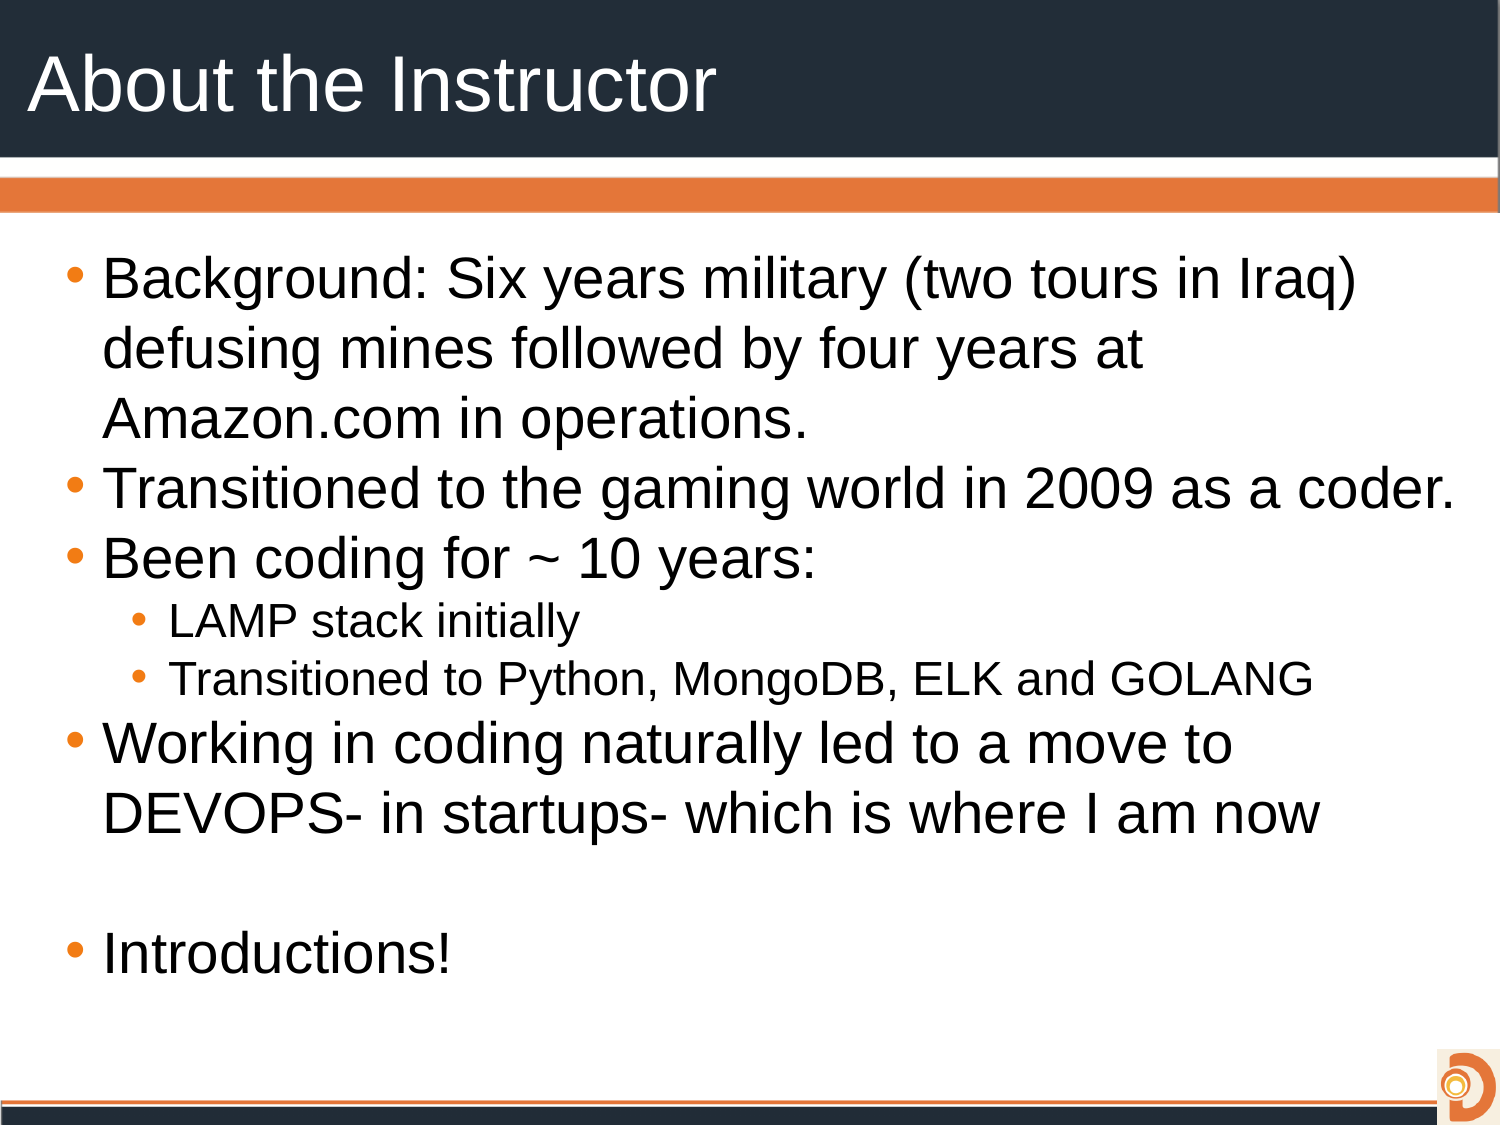

# About the Instructor
Background: Six years military (two tours in Iraq) defusing mines followed by four years at Amazon.com in operations.
Transitioned to the gaming world in 2009 as a coder.
Been coding for ~ 10 years:
LAMP stack initially
Transitioned to Python, MongoDB, ELK and GOLANG
Working in coding naturally led to a move to DEVOPS- in startups- which is where I am now

Introductions!